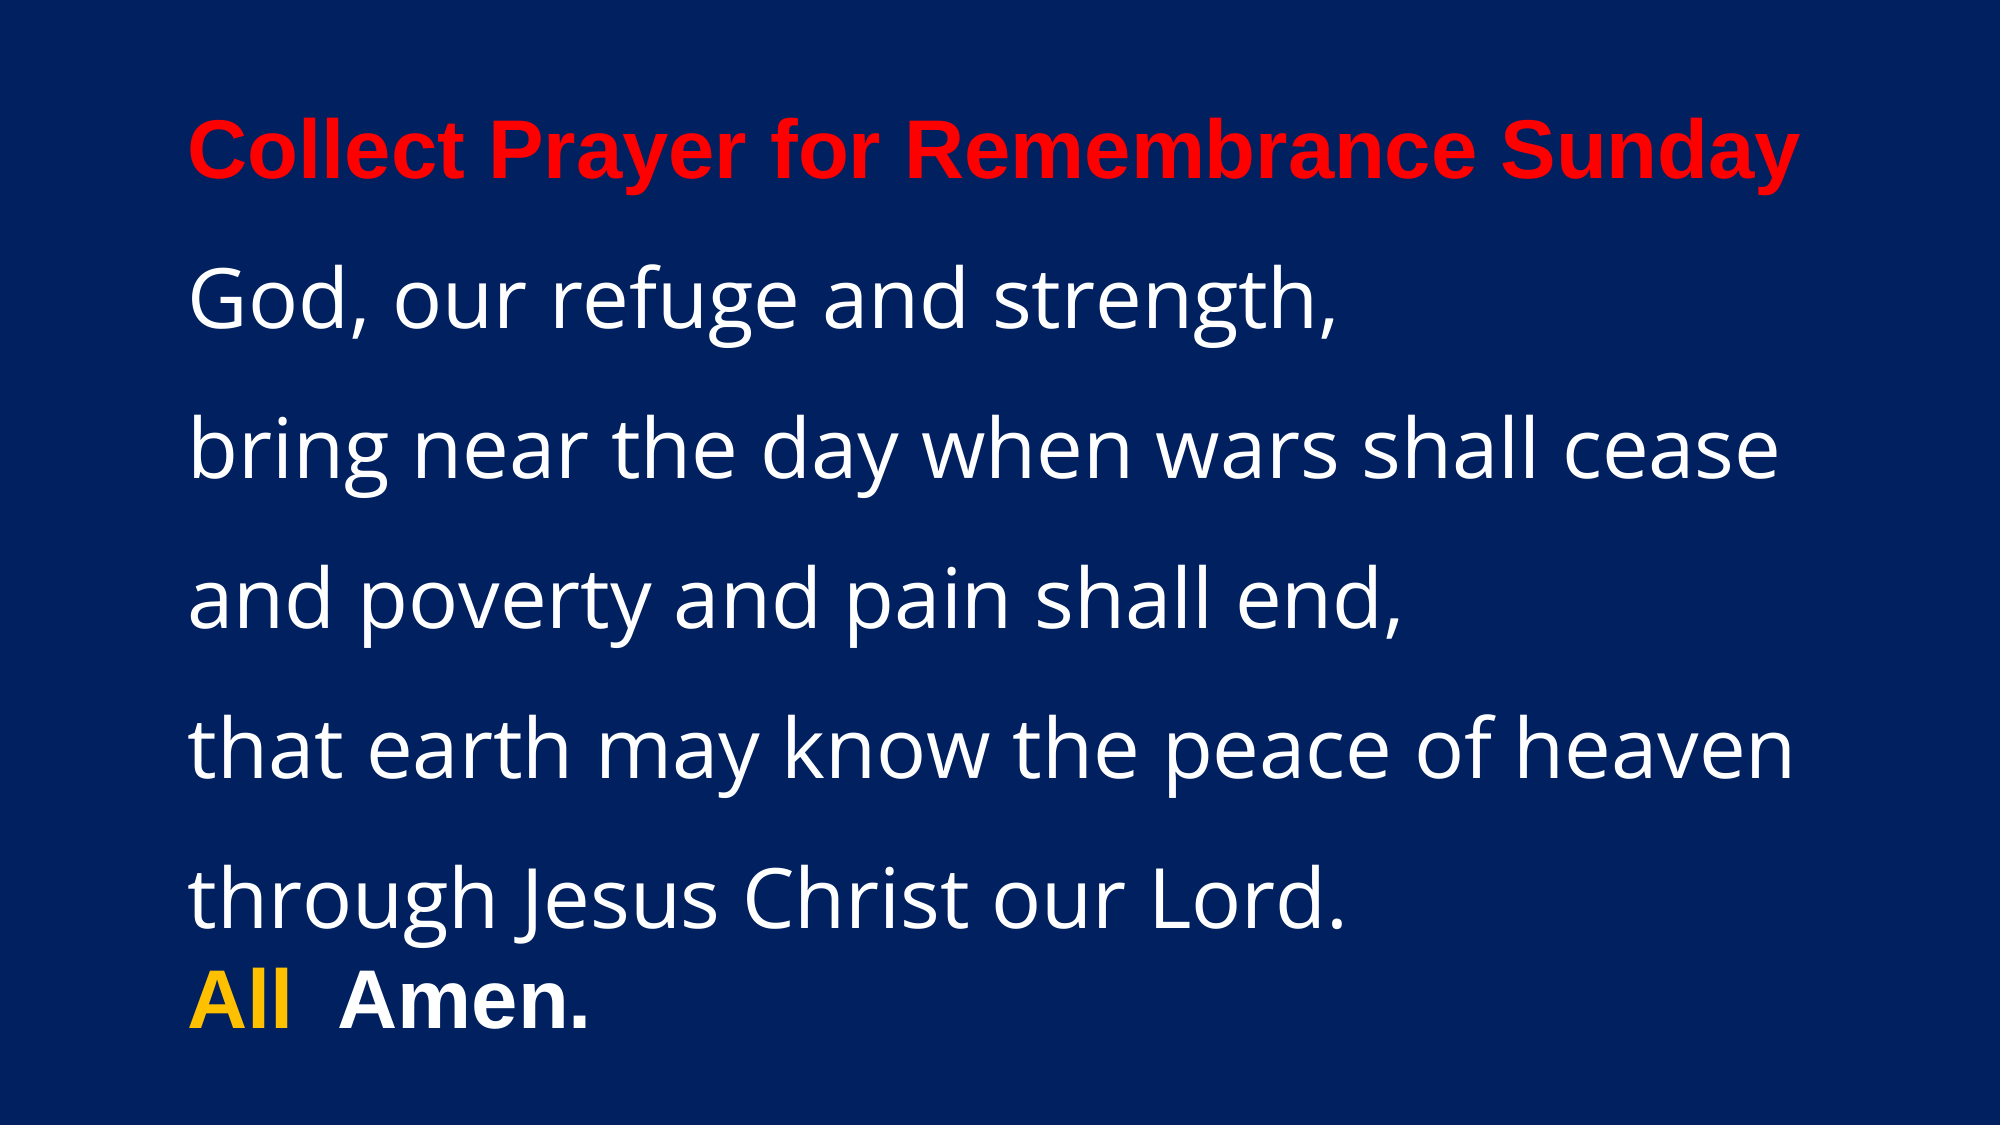

Collect Prayer for Remembrance Sunday
God, our refuge and strength,
bring near the day when wars shall cease
and poverty and pain shall end,
that earth may know the peace of heaven
through Jesus Christ our Lord.
All 	Amen.